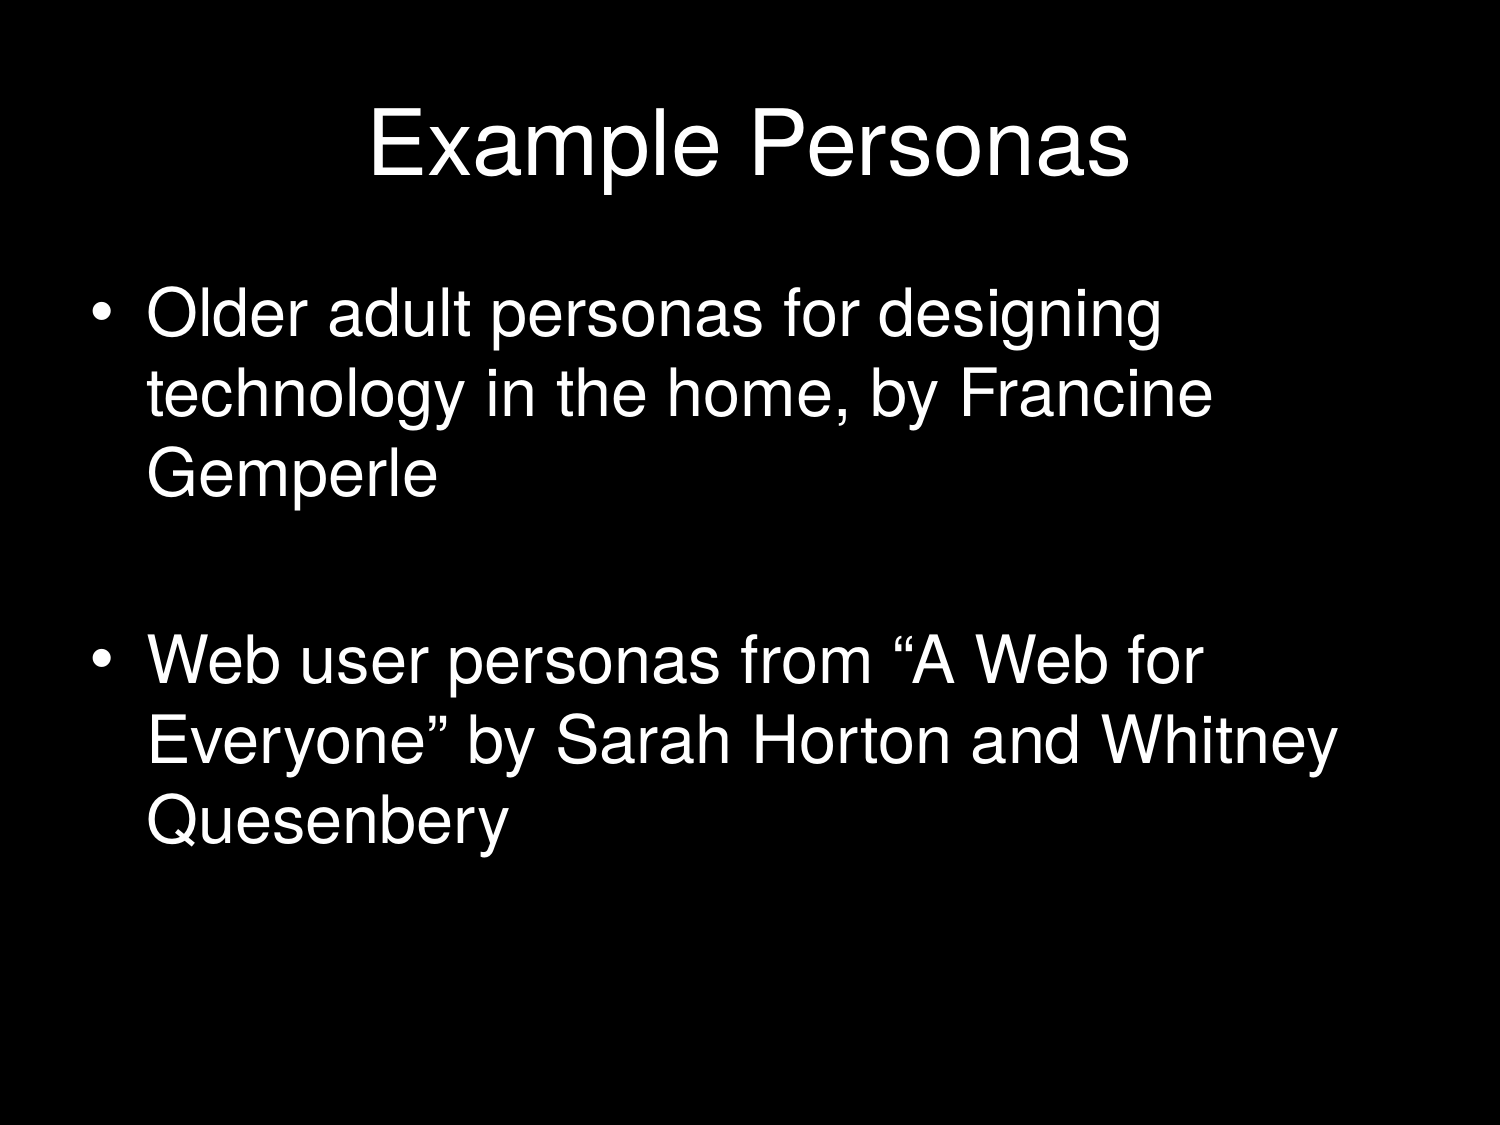

# Example Personas
Older adult personas for designing technology in the home, by Francine Gemperle

Web user personas from “A Web for Everyone” by Sarah Horton and Whitney Quesenbery